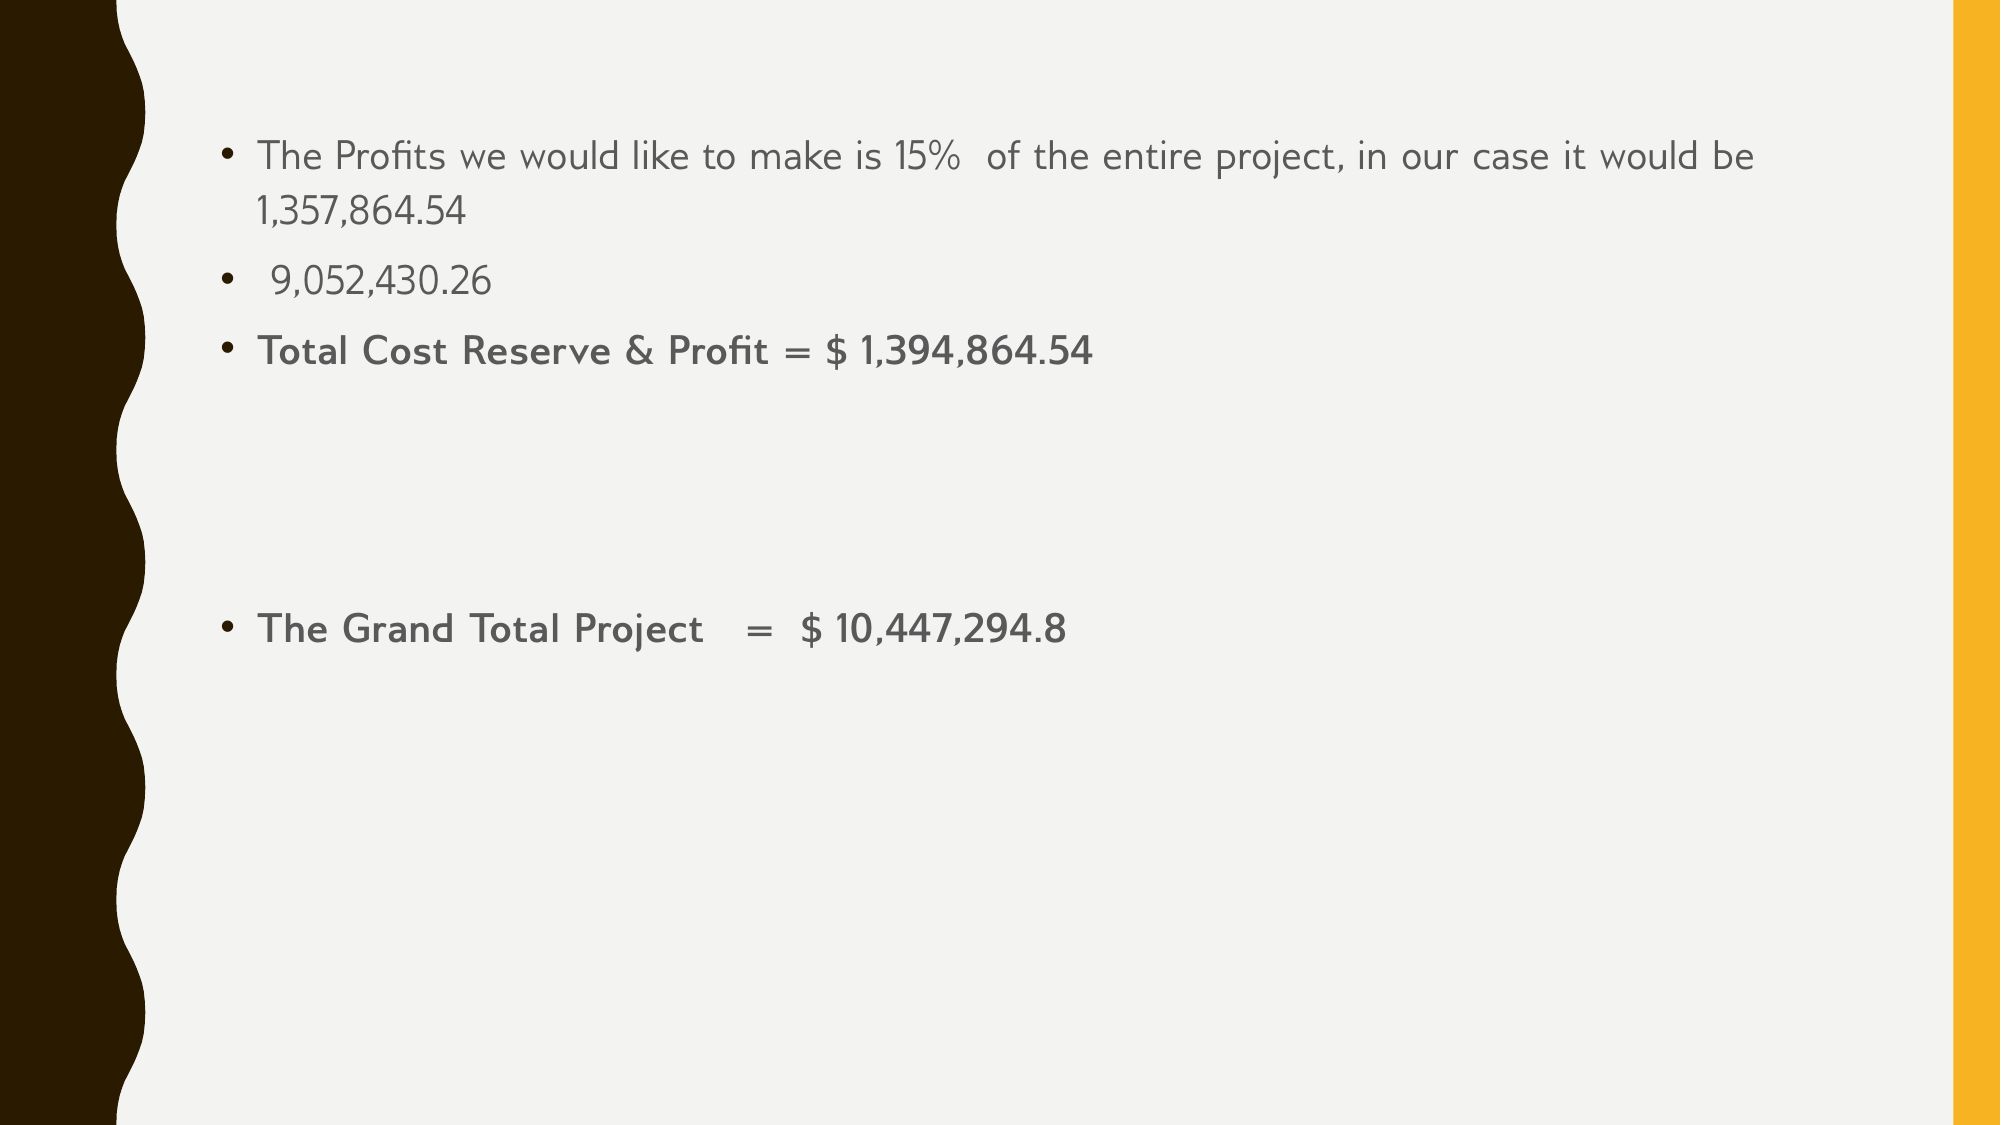

The Profits we would like to make is 15%  of the entire project, in our case it would be 1,357,864.54
 9,052,430.26
Total Cost Reserve & Profit = $ 1,394,864.54

The Grand Total Project   =  $ 10,447,294.8